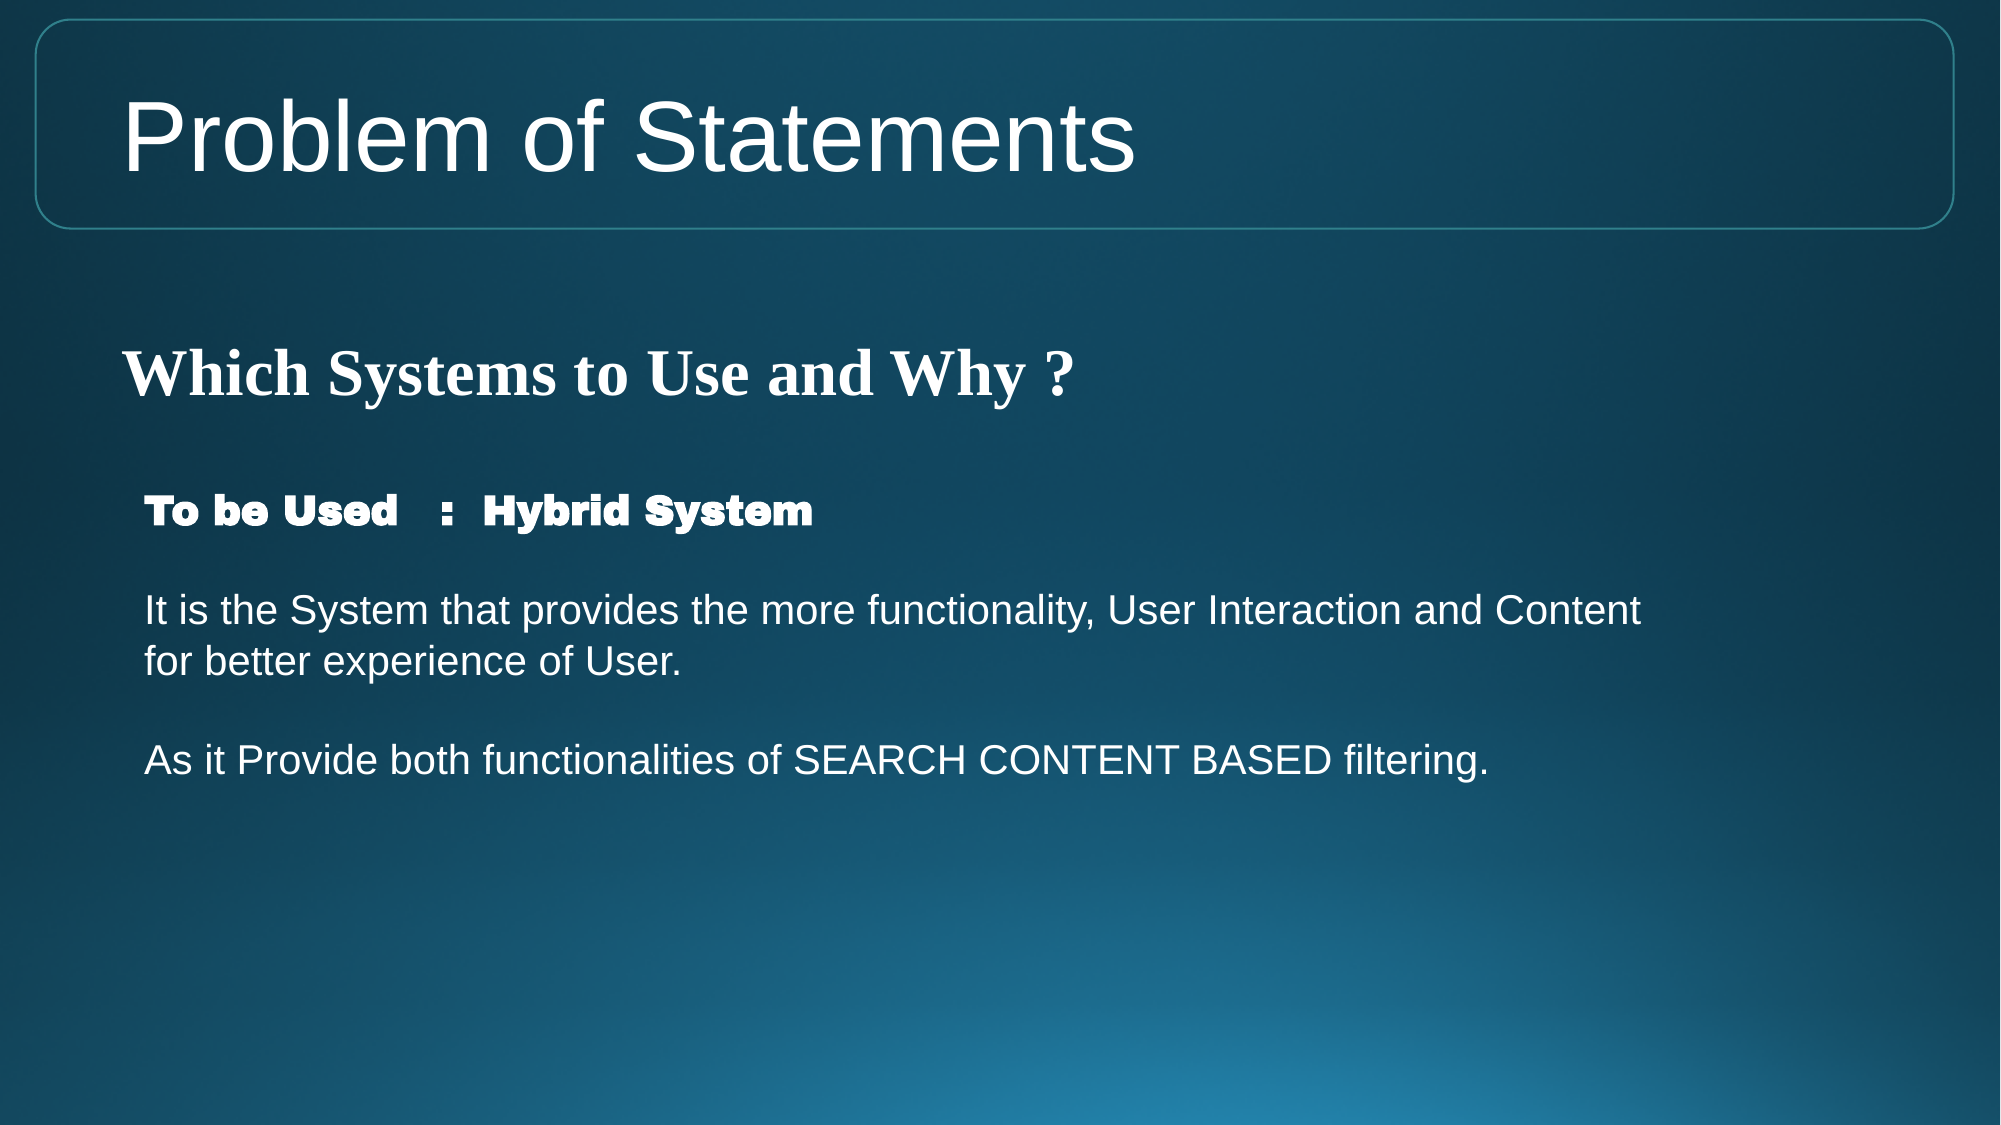

Problem of Statements
Which Systems to Use and Why ?
To be Used   :  Hybrid System

It is the System that provides the more functionality, User Interaction and Content for better experience of User.

As it Provide both functionalities of SEARCH CONTENT BASED filtering.